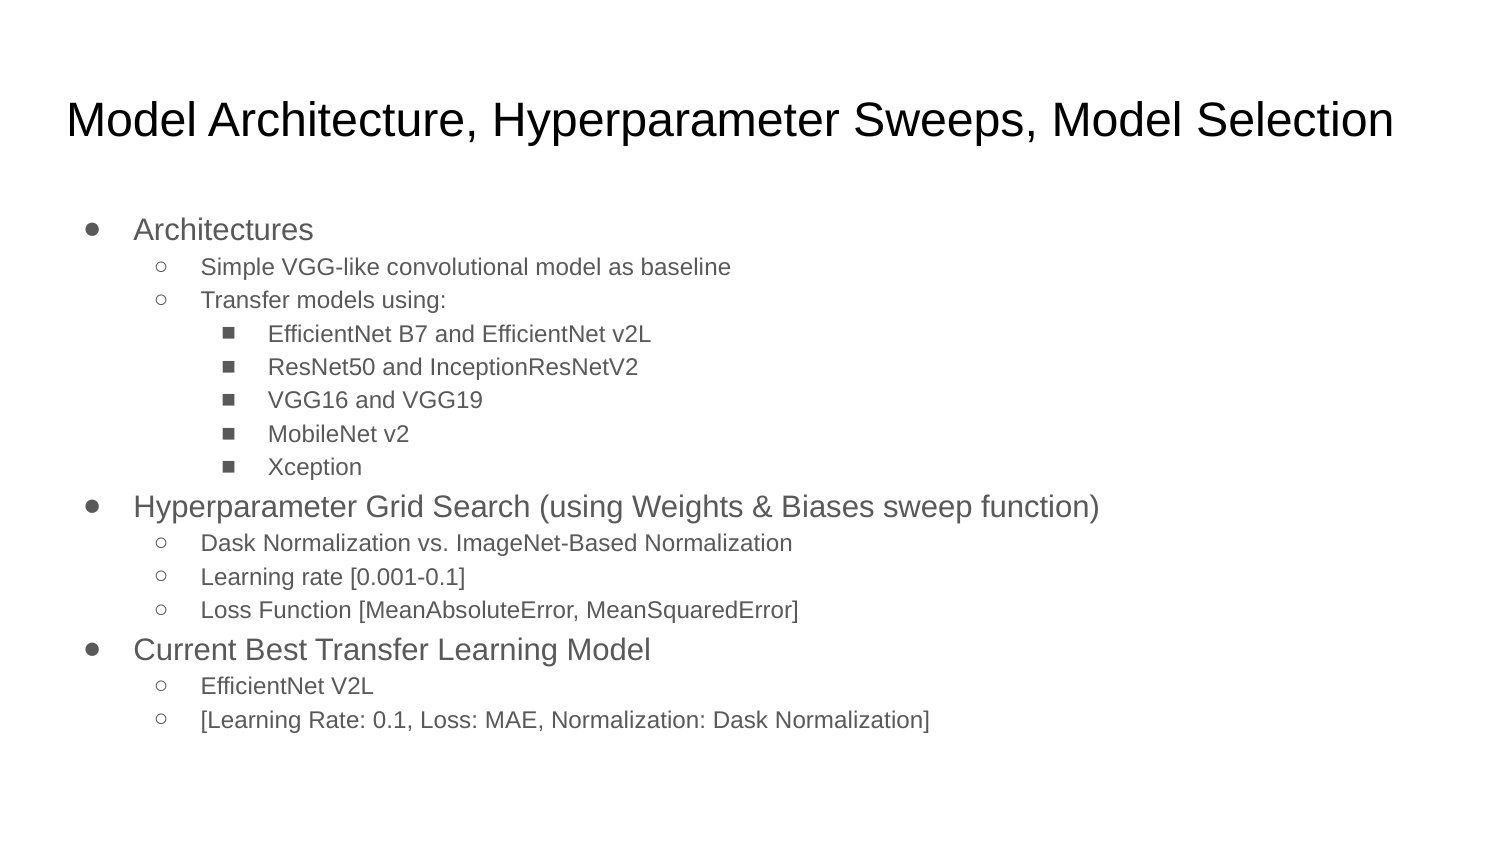

# Model Architecture, Hyperparameter Sweeps, Model Selection
Architectures
Simple VGG-like convolutional model as baseline
Transfer models using:
EfficientNet B7 and EfficientNet v2L
ResNet50 and InceptionResNetV2
VGG16 and VGG19
MobileNet v2
Xception
Hyperparameter Grid Search (using Weights & Biases sweep function)
Dask Normalization vs. ImageNet-Based Normalization
Learning rate [0.001-0.1]
Loss Function [MeanAbsoluteError, MeanSquaredError]
Current Best Transfer Learning Model
EfficientNet V2L
[Learning Rate: 0.1, Loss: MAE, Normalization: Dask Normalization]